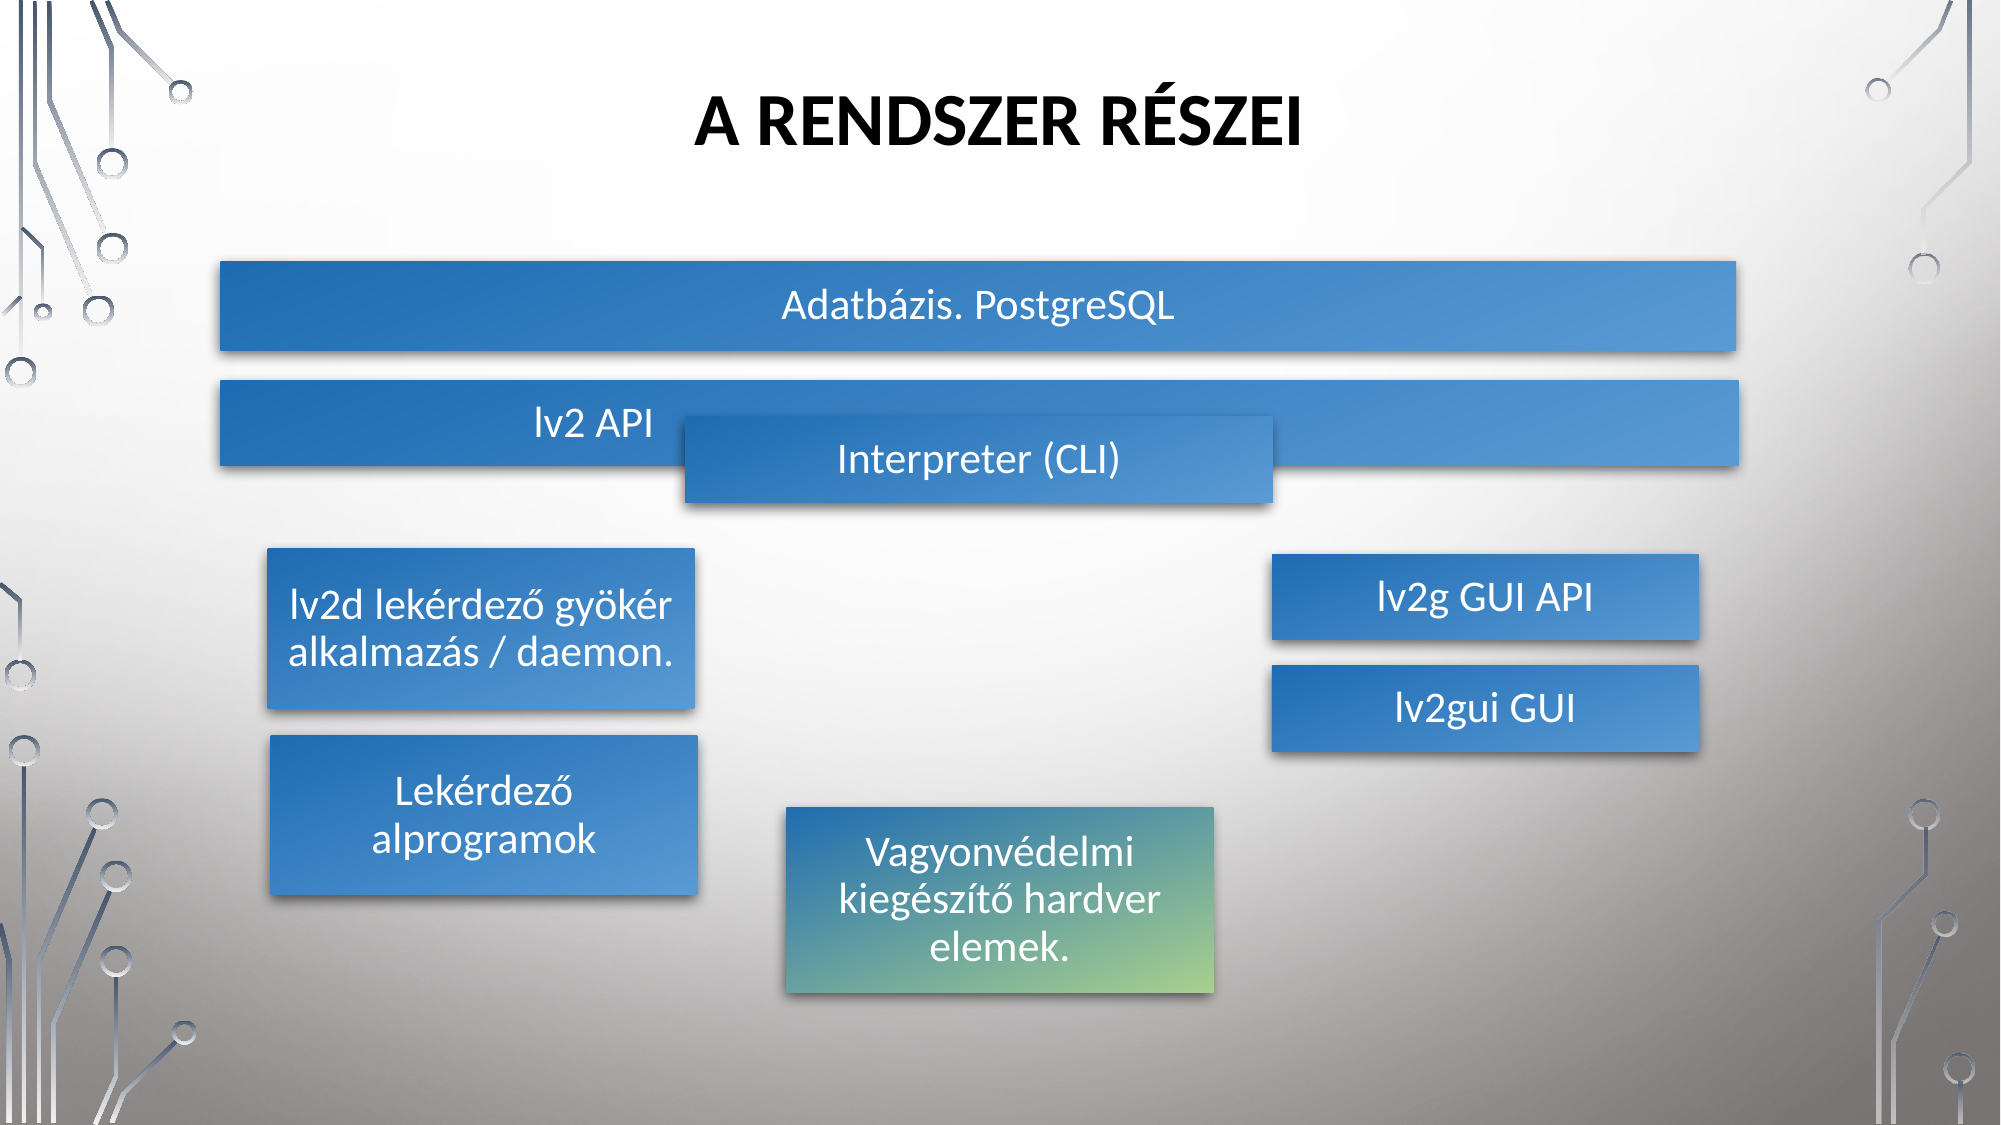

A rendszer részei
Adatbázis. PostgreSQL
		lv2 API
Interpreter (CLI)
lv2d lekérdező gyökér alkalmazás / daemon.
lv2g GUI API
lv2gui GUI
Lekérdező alprogramok
Vagyonvédelmi kiegészítő hardver elemek.